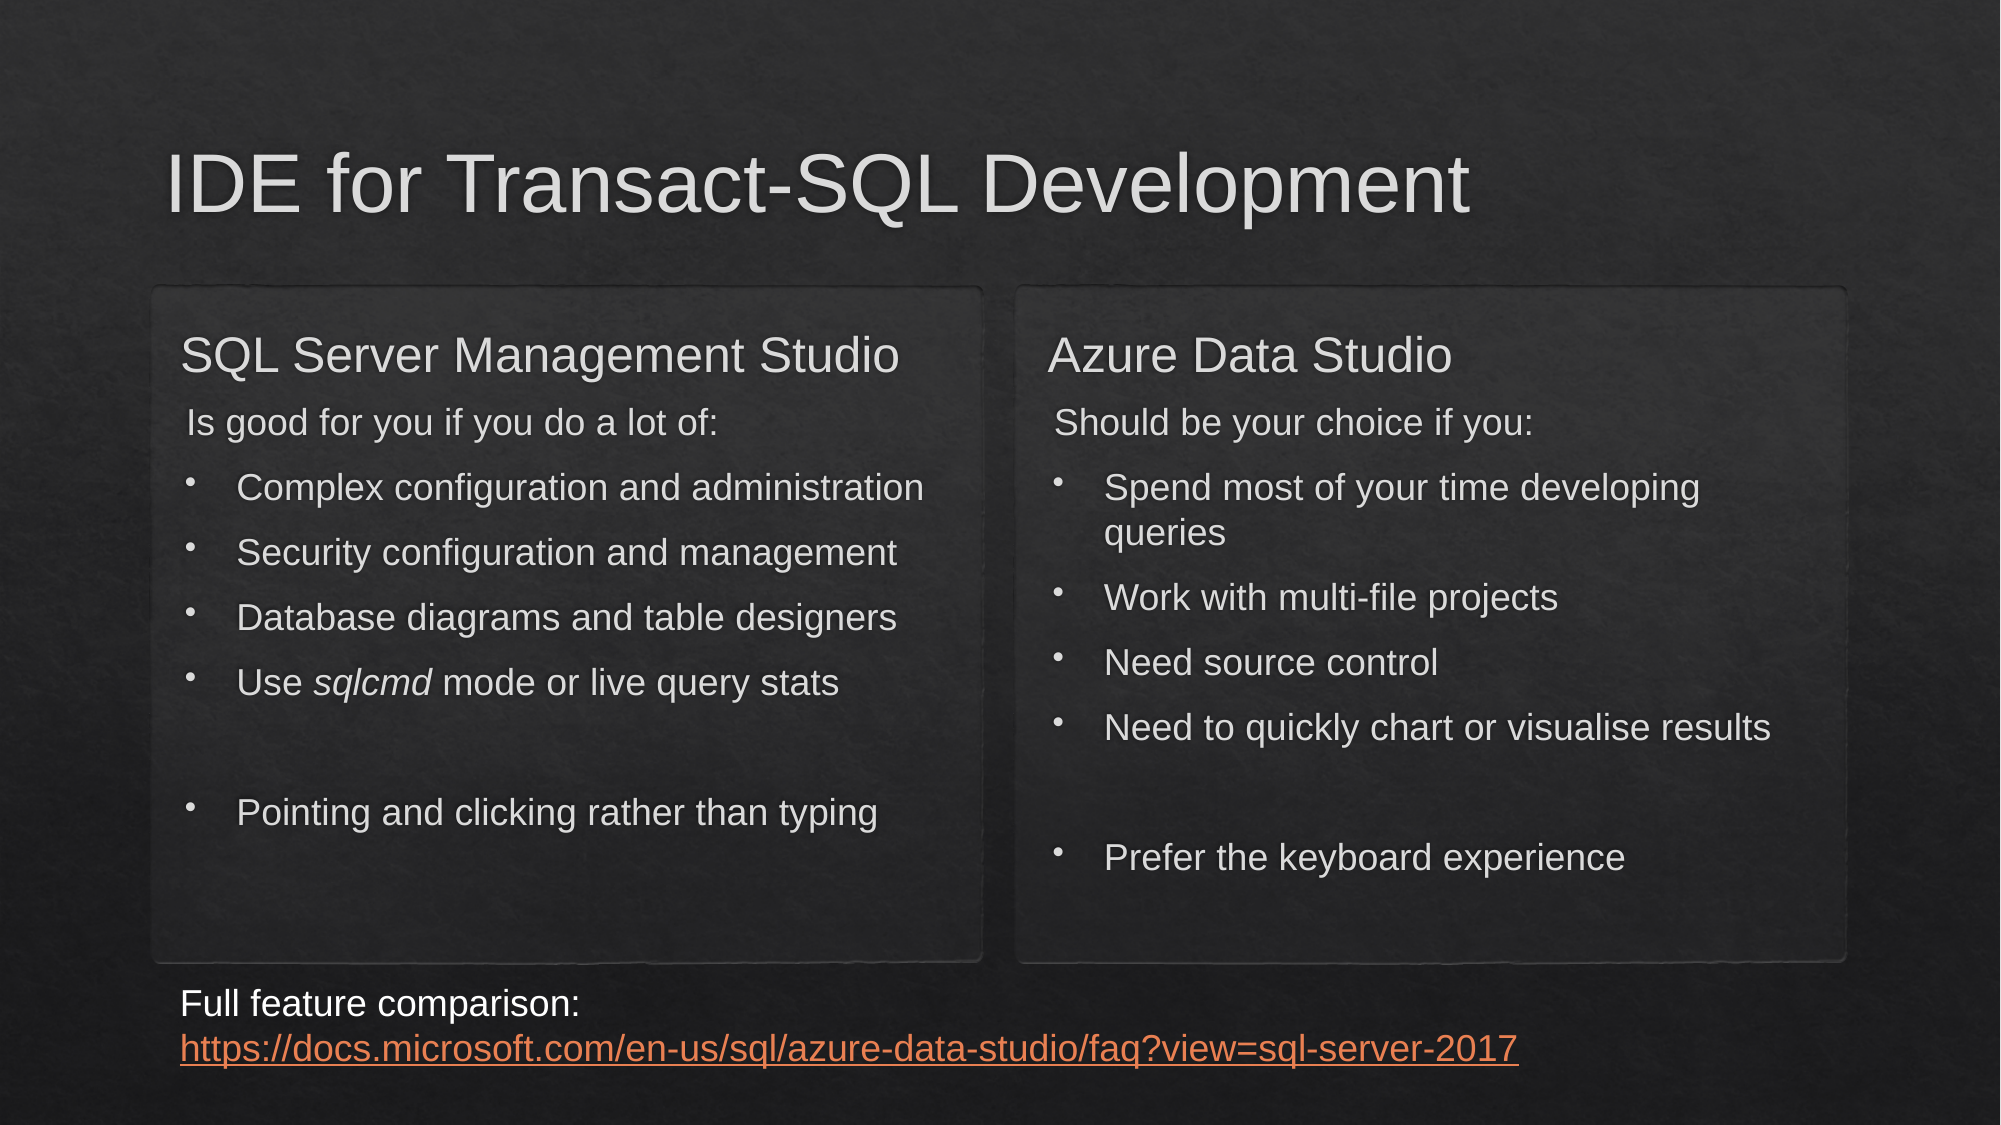

# IDE for Transact-SQL Development
SQL Server Management Studio
Azure Data Studio
Should be your choice if you:
Spend most of your time developing queries
Work with multi-file projects
Need source control
Need to quickly chart or visualise results

Prefer the keyboard experience

Is good for you if you do a lot of:
Complex configuration and administration
Security configuration and management
Database diagrams and table designers
Use sqlcmd mode or live query stats

Pointing and clicking rather than typing

Full feature comparison:
https://docs.microsoft.com/en-us/sql/azure-data-studio/faq?view=sql-server-2017